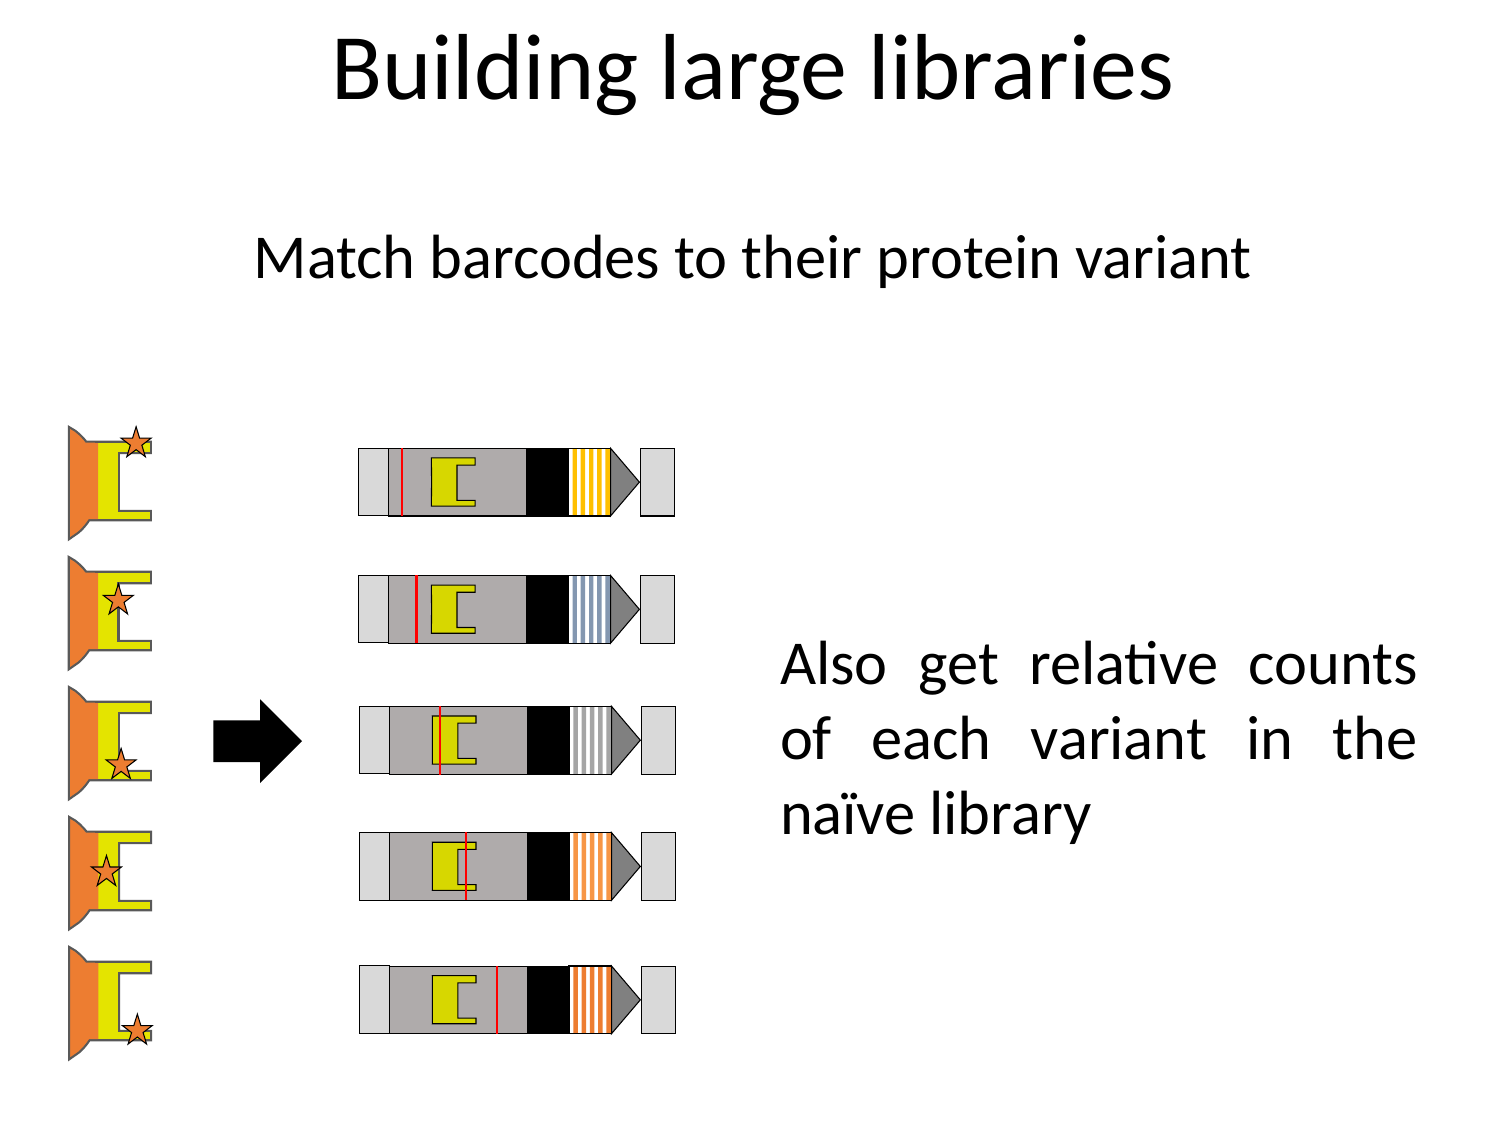

Building large libraries
Match barcodes to their protein variant

Also get relative counts of each variant in the naïve library